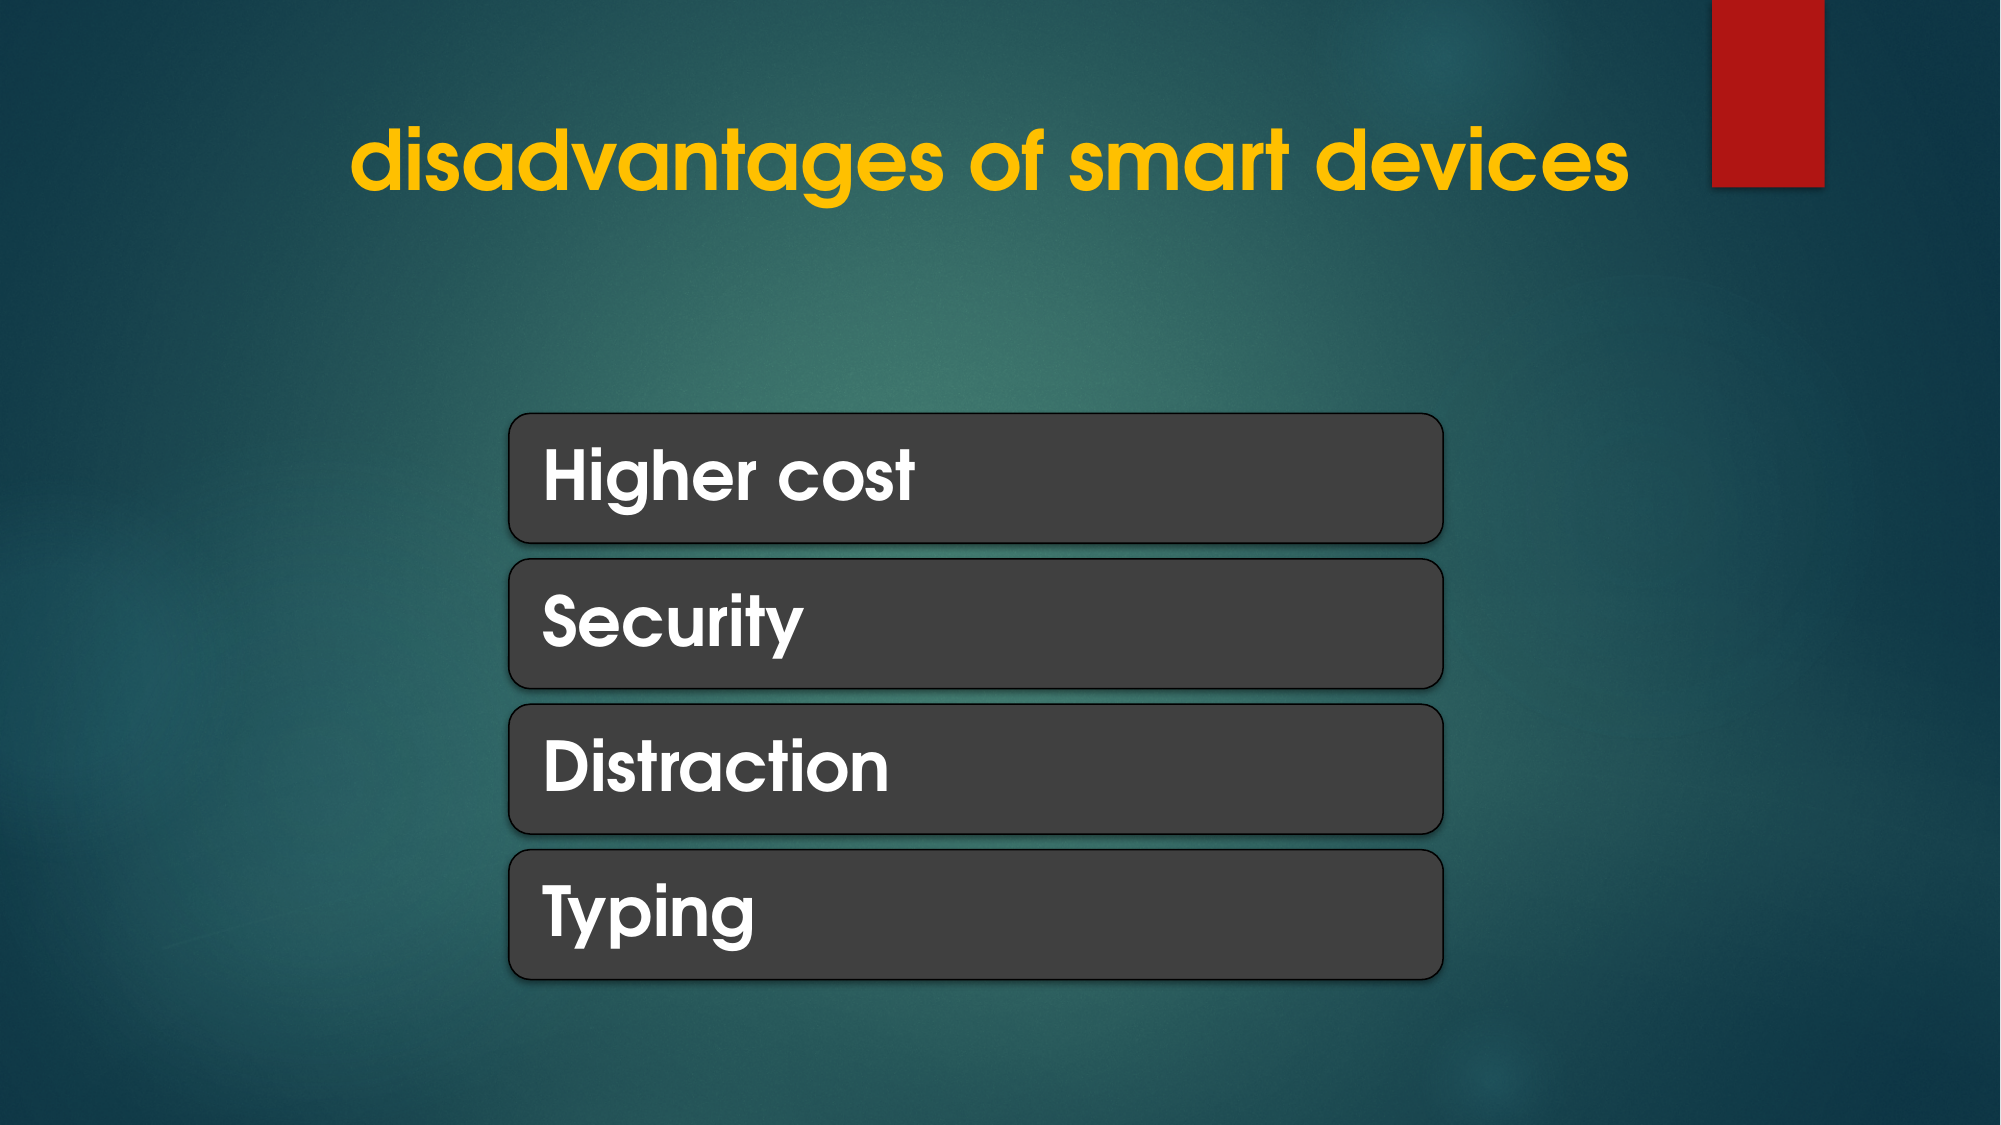

# disadvantages of smart devices
Higher cost
Security
Distraction
Typing